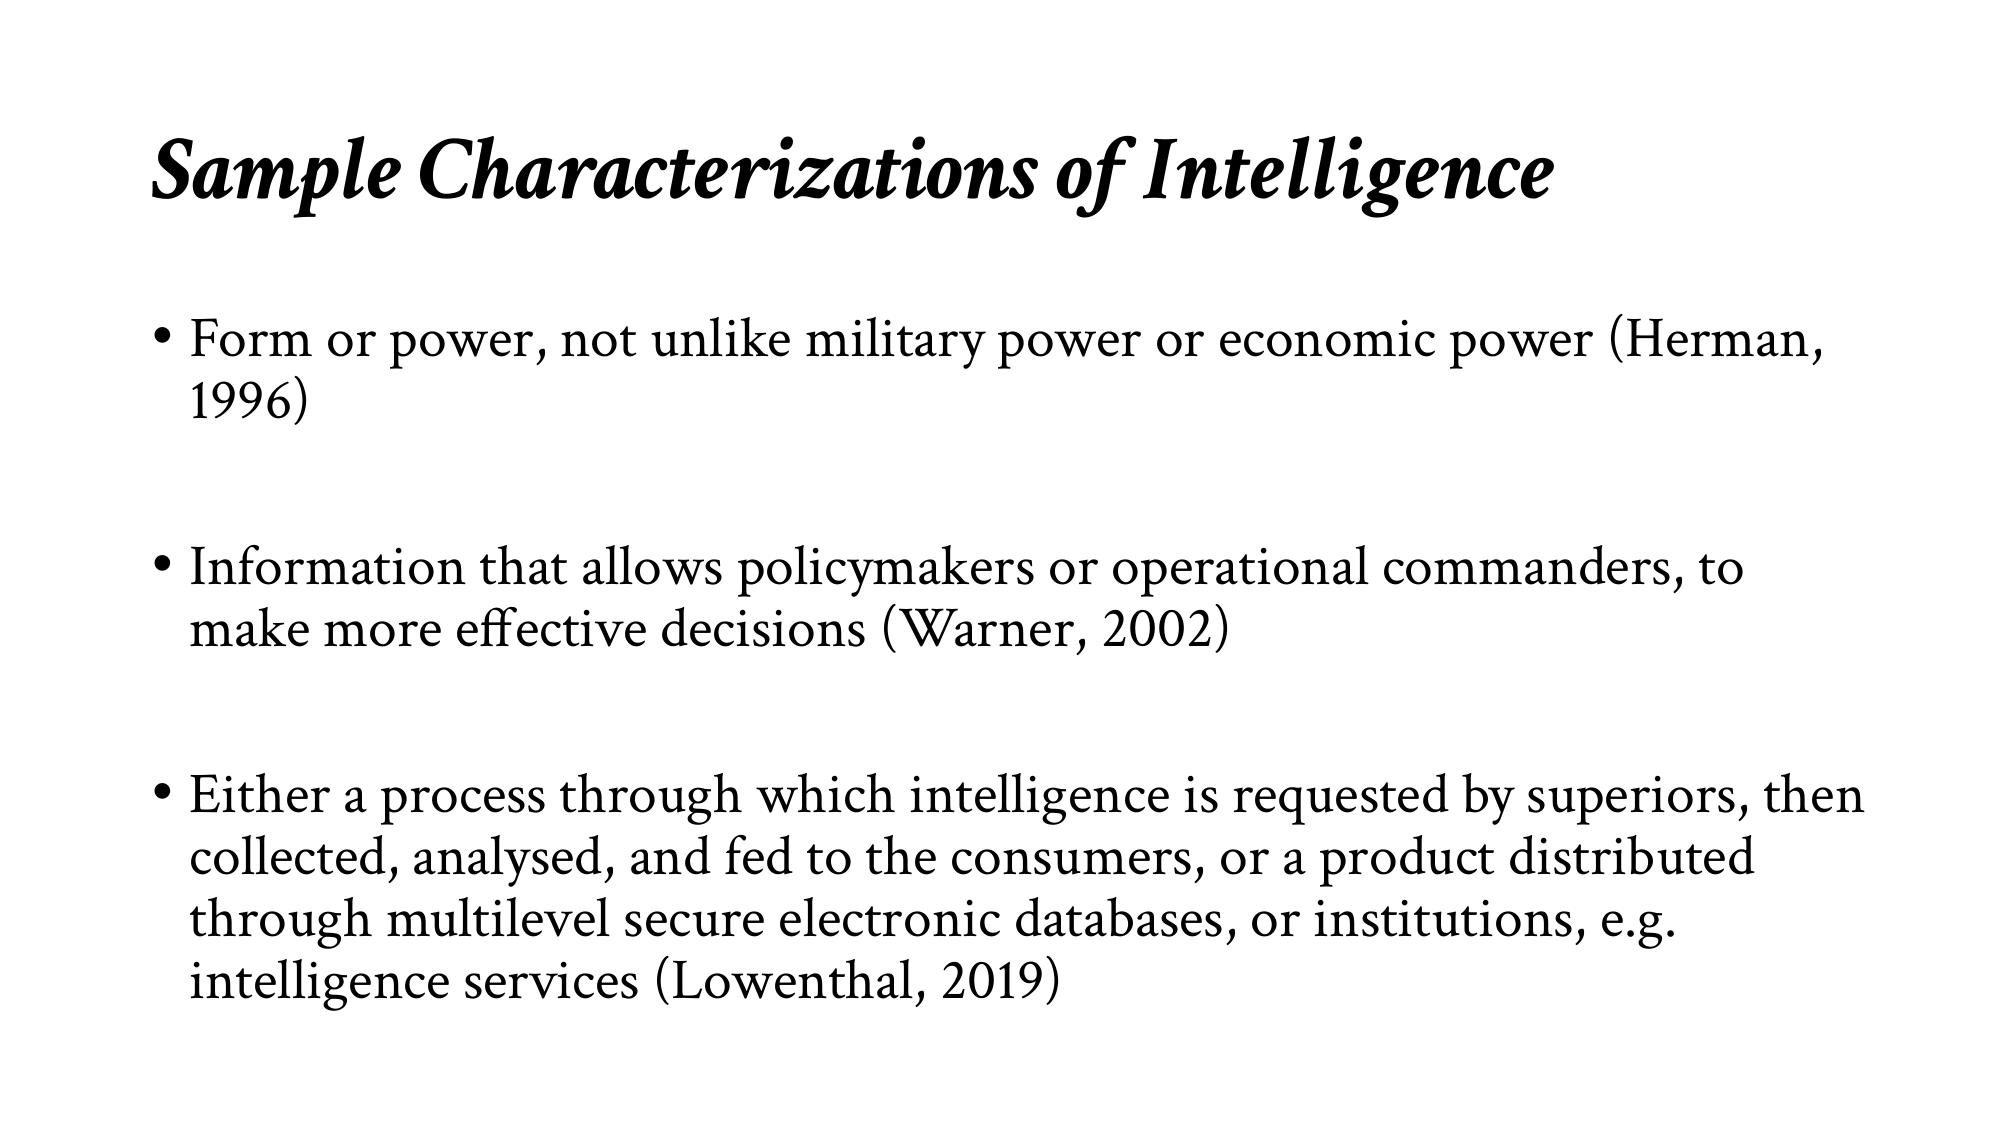

# Sample Characterizations of Intelligence
Form or power, not unlike military power or economic power (Herman, 1996)

Information that allows policymakers or operational commanders, to make more effective decisions (Warner, 2002)

Either a process through which intelligence is requested by superiors, then collected, analysed, and fed to the consumers, or a product distributed through multilevel secure electronic databases, or institutions, e.g. intelligence services (Lowenthal, 2019)